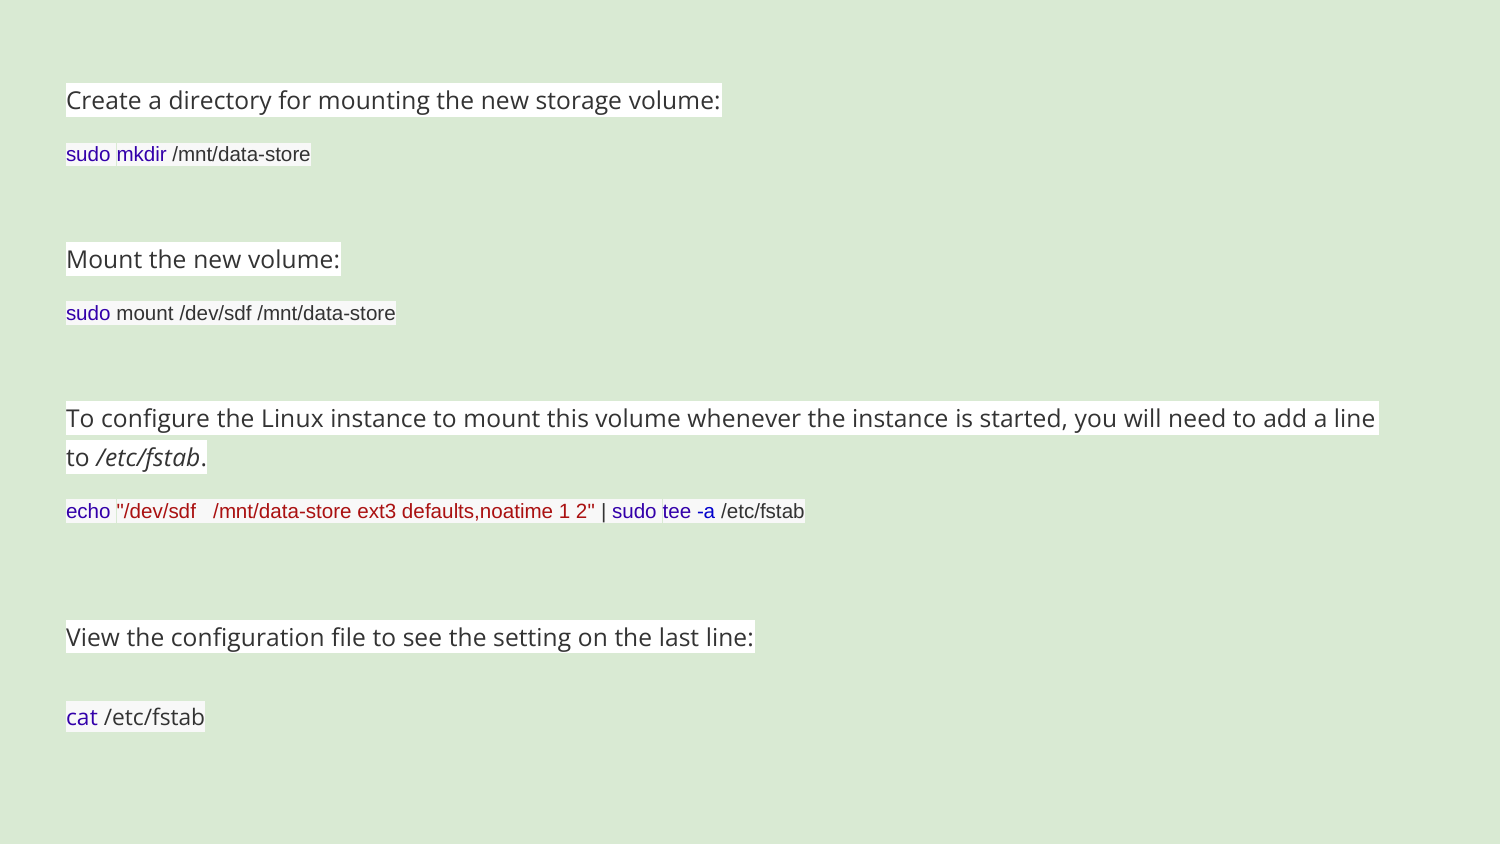

Create a directory for mounting the new storage volume:
sudo mkdir /mnt/data-store

Mount the new volume:
sudo mount /dev/sdf /mnt/data-store

To configure the Linux instance to mount this volume whenever the instance is started, you will need to add a line to /etc/fstab.
echo "/dev/sdf   /mnt/data-store ext3 defaults,noatime 1 2" | sudo tee -a /etc/fstab

View the configuration file to see the setting on the last line:
cat /etc/fstab